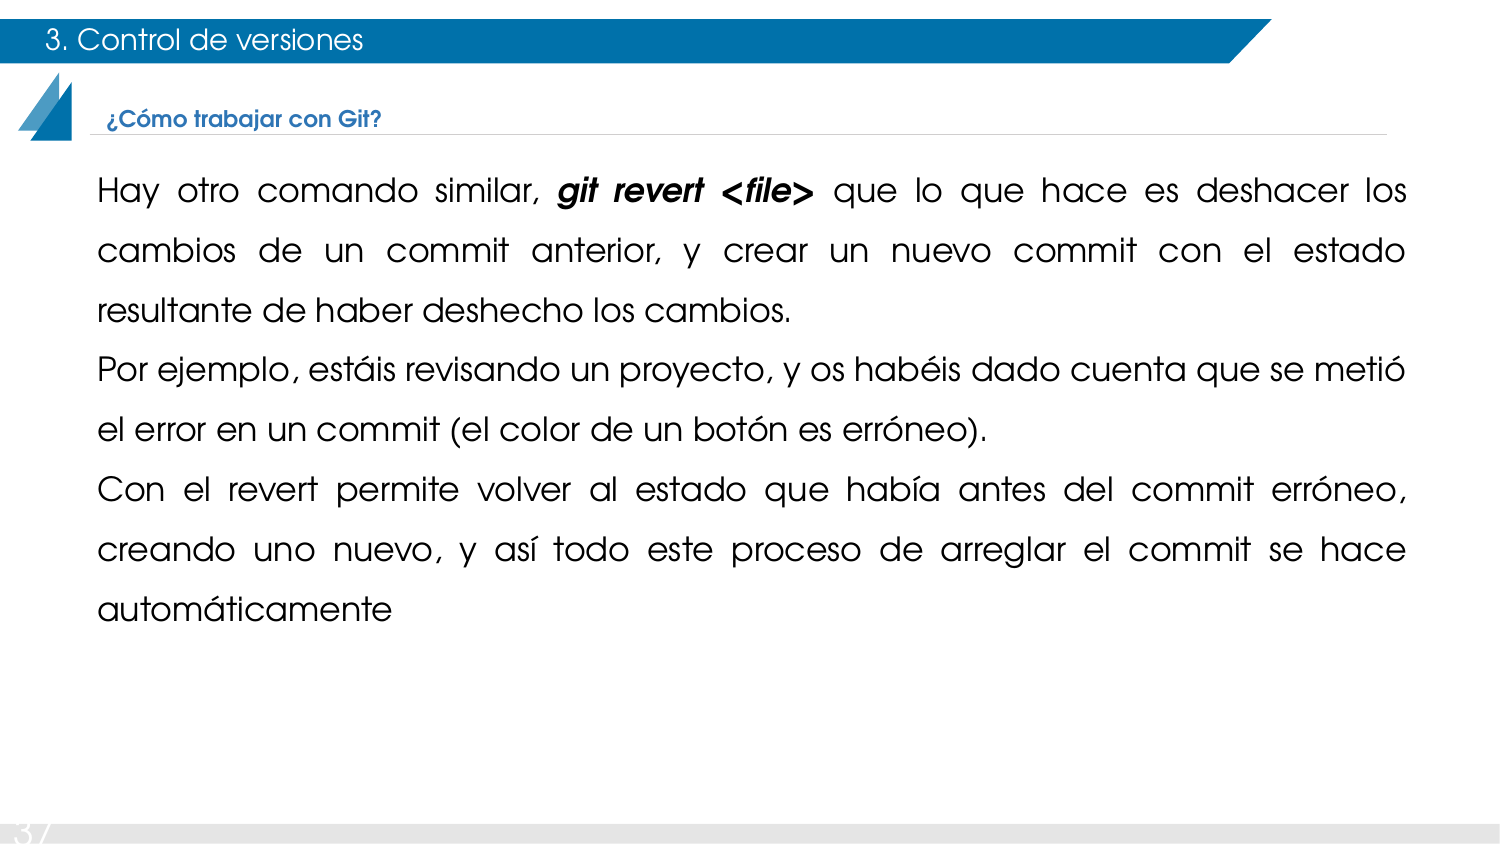

# 3. Control de versiones

¿Cómo trabajar con Git?
Hay otro comando similar, git revert <file> que lo que hace es deshacer los cambios de un commit anterior, y crear un nuevo commit con el estado resultante de haber deshecho los cambios.
Por ejemplo, estáis revisando un proyecto, y os habéis dado cuenta que se metió el error en un commit (el color de un botón es erróneo).
Con el revert permite volver al estado que había antes del commit erróneo, creando uno nuevo, y así todo este proceso de arreglar el commit se hace automáticamente

37